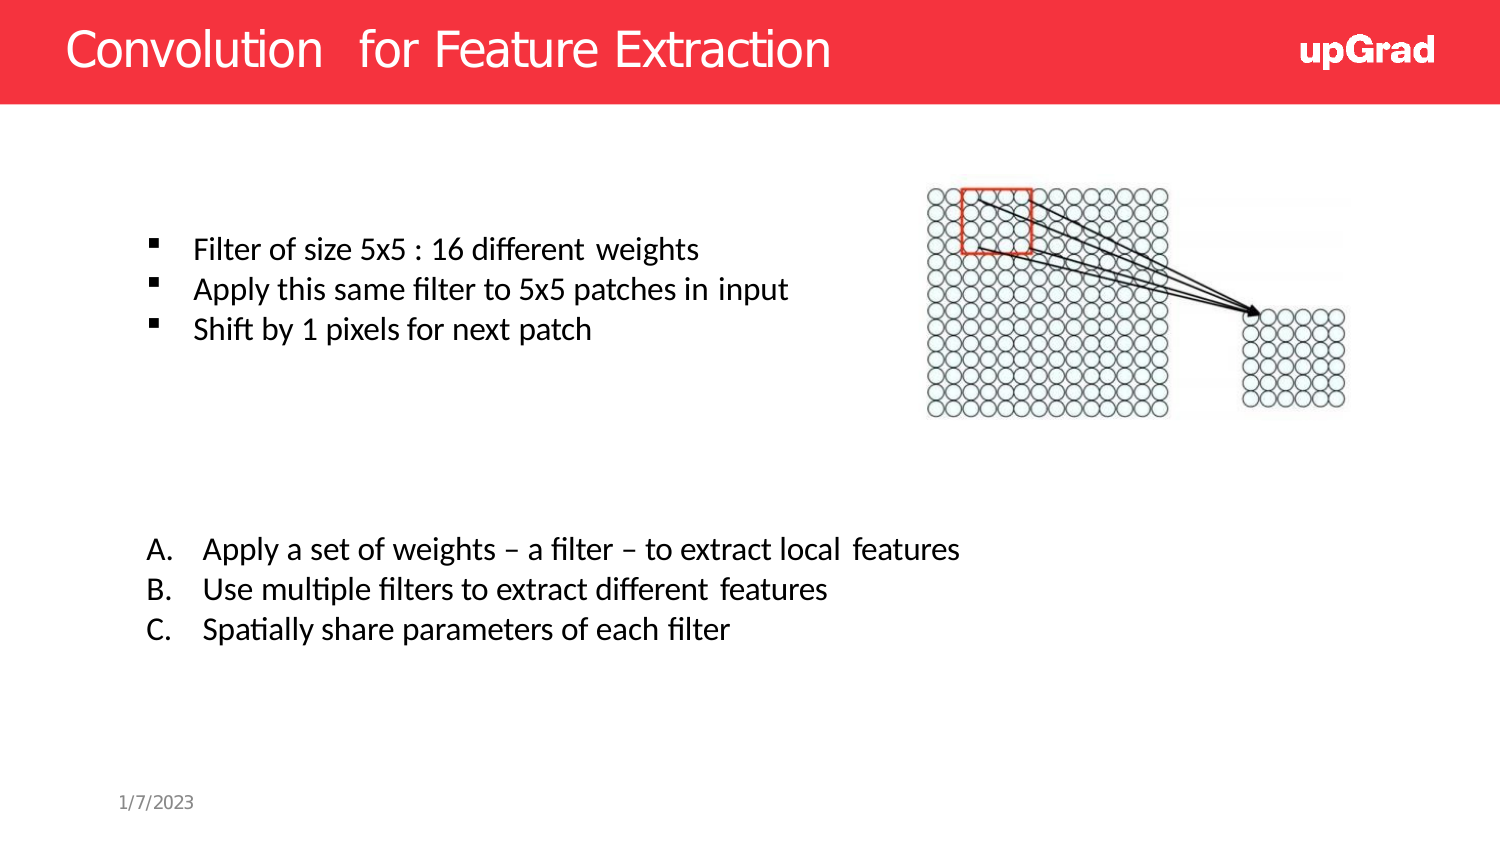

# Convolution	for Feature Extraction

Filter of size 5x5 : 16 different weights
Apply this same filter to 5x5 patches in input
Shift by 1 pixels for next patch
Apply a set of weights – a filter – to extract local features
Use multiple filters to extract different features
Spatially share parameters of each filter
1/7/2023